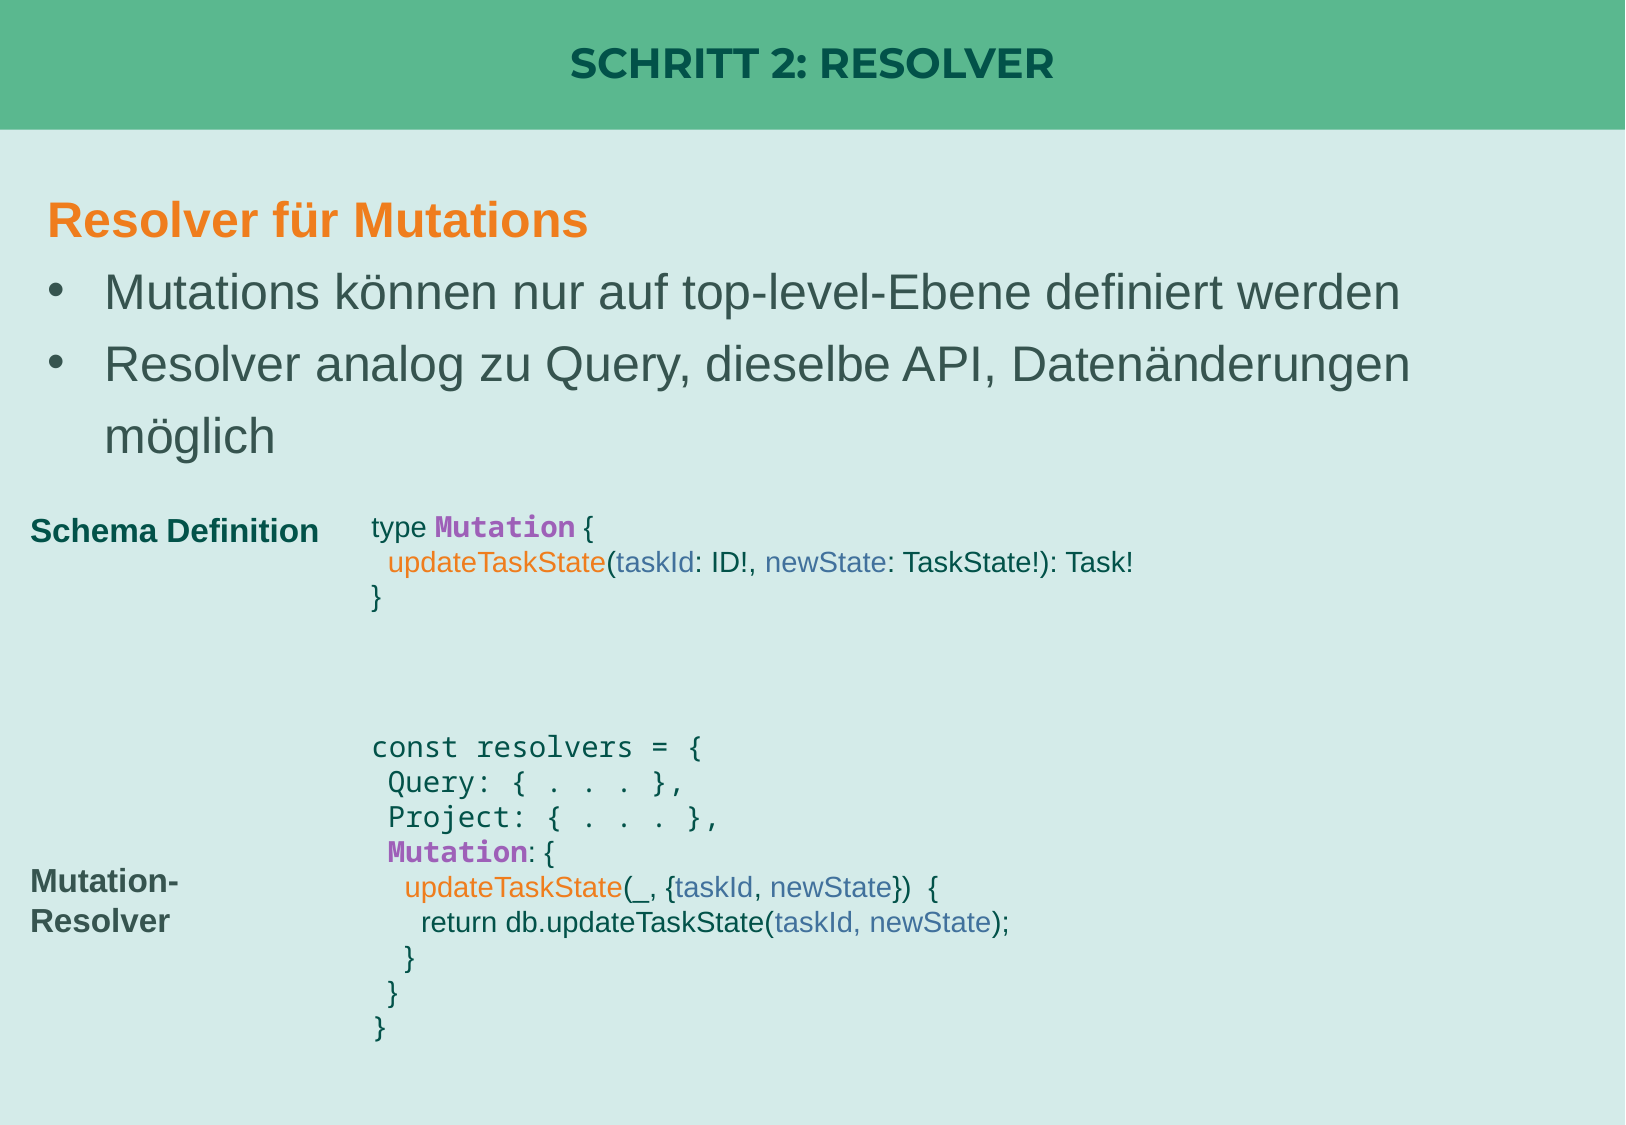

# Schritt 2: Resolver
Resolver für Mutations
Mutations können nur auf top-level-Ebene definiert werden
Resolver analog zu Query, dieselbe API, Datenänderungen möglich
Schema Definition
type Mutation {
  updateTaskState(taskId: ID!, newState: TaskState!): Task!
}

const resolvers = {
  Query: { . . . },
  Project: { . . . },
  Mutation: {
    updateTaskState(_, {taskId, newState})  {
      return db.updateTaskState(taskId, newState);
    }
  }
}
Mutation-
Resolver